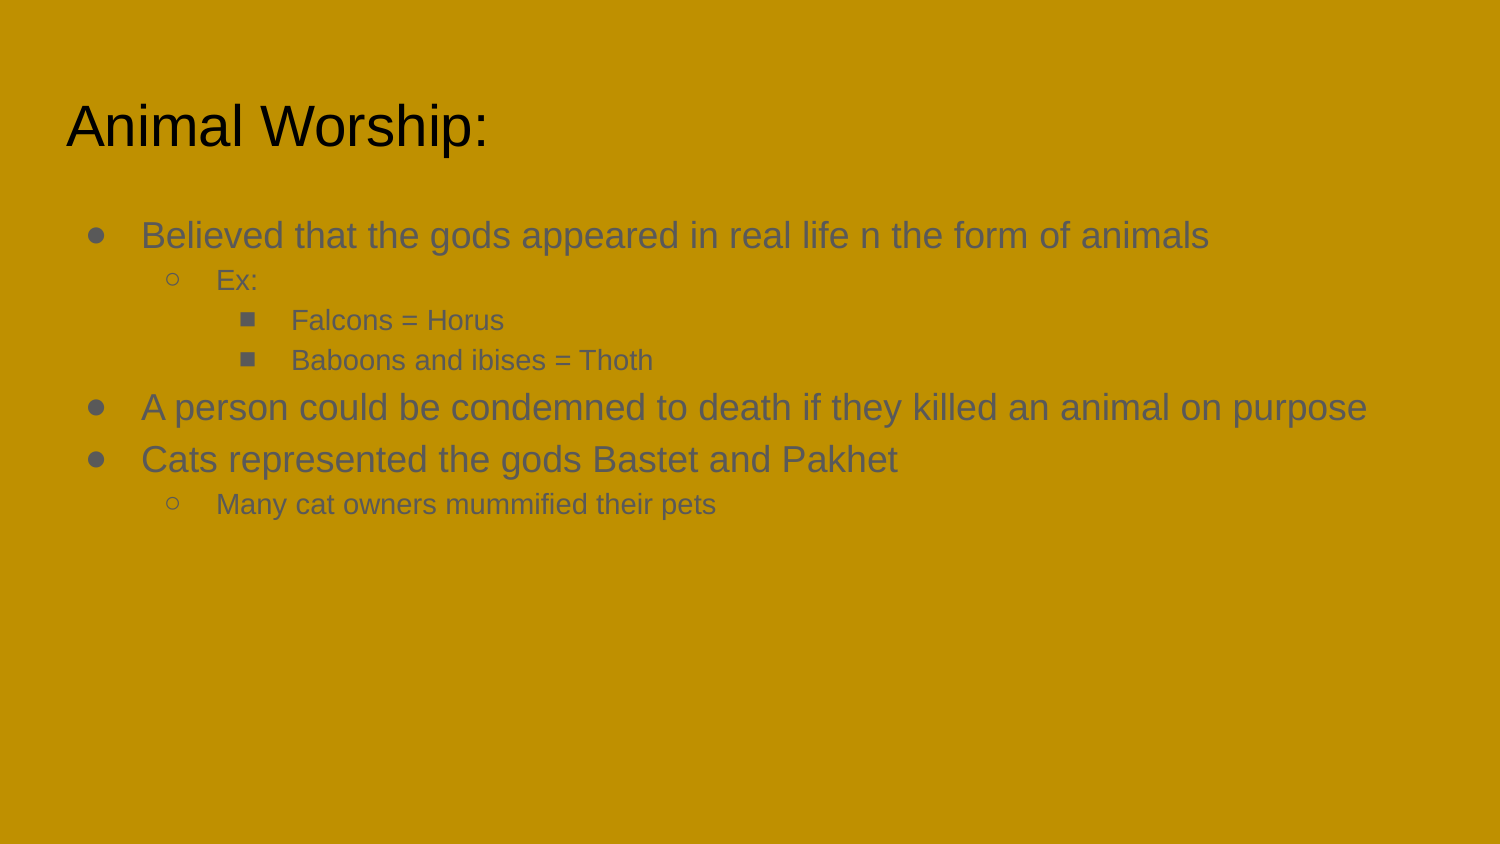

# Animal Worship:
Believed that the gods appeared in real life n the form of animals
Ex:
Falcons = Horus
Baboons and ibises = Thoth
A person could be condemned to death if they killed an animal on purpose
Cats represented the gods Bastet and Pakhet
Many cat owners mummified their pets